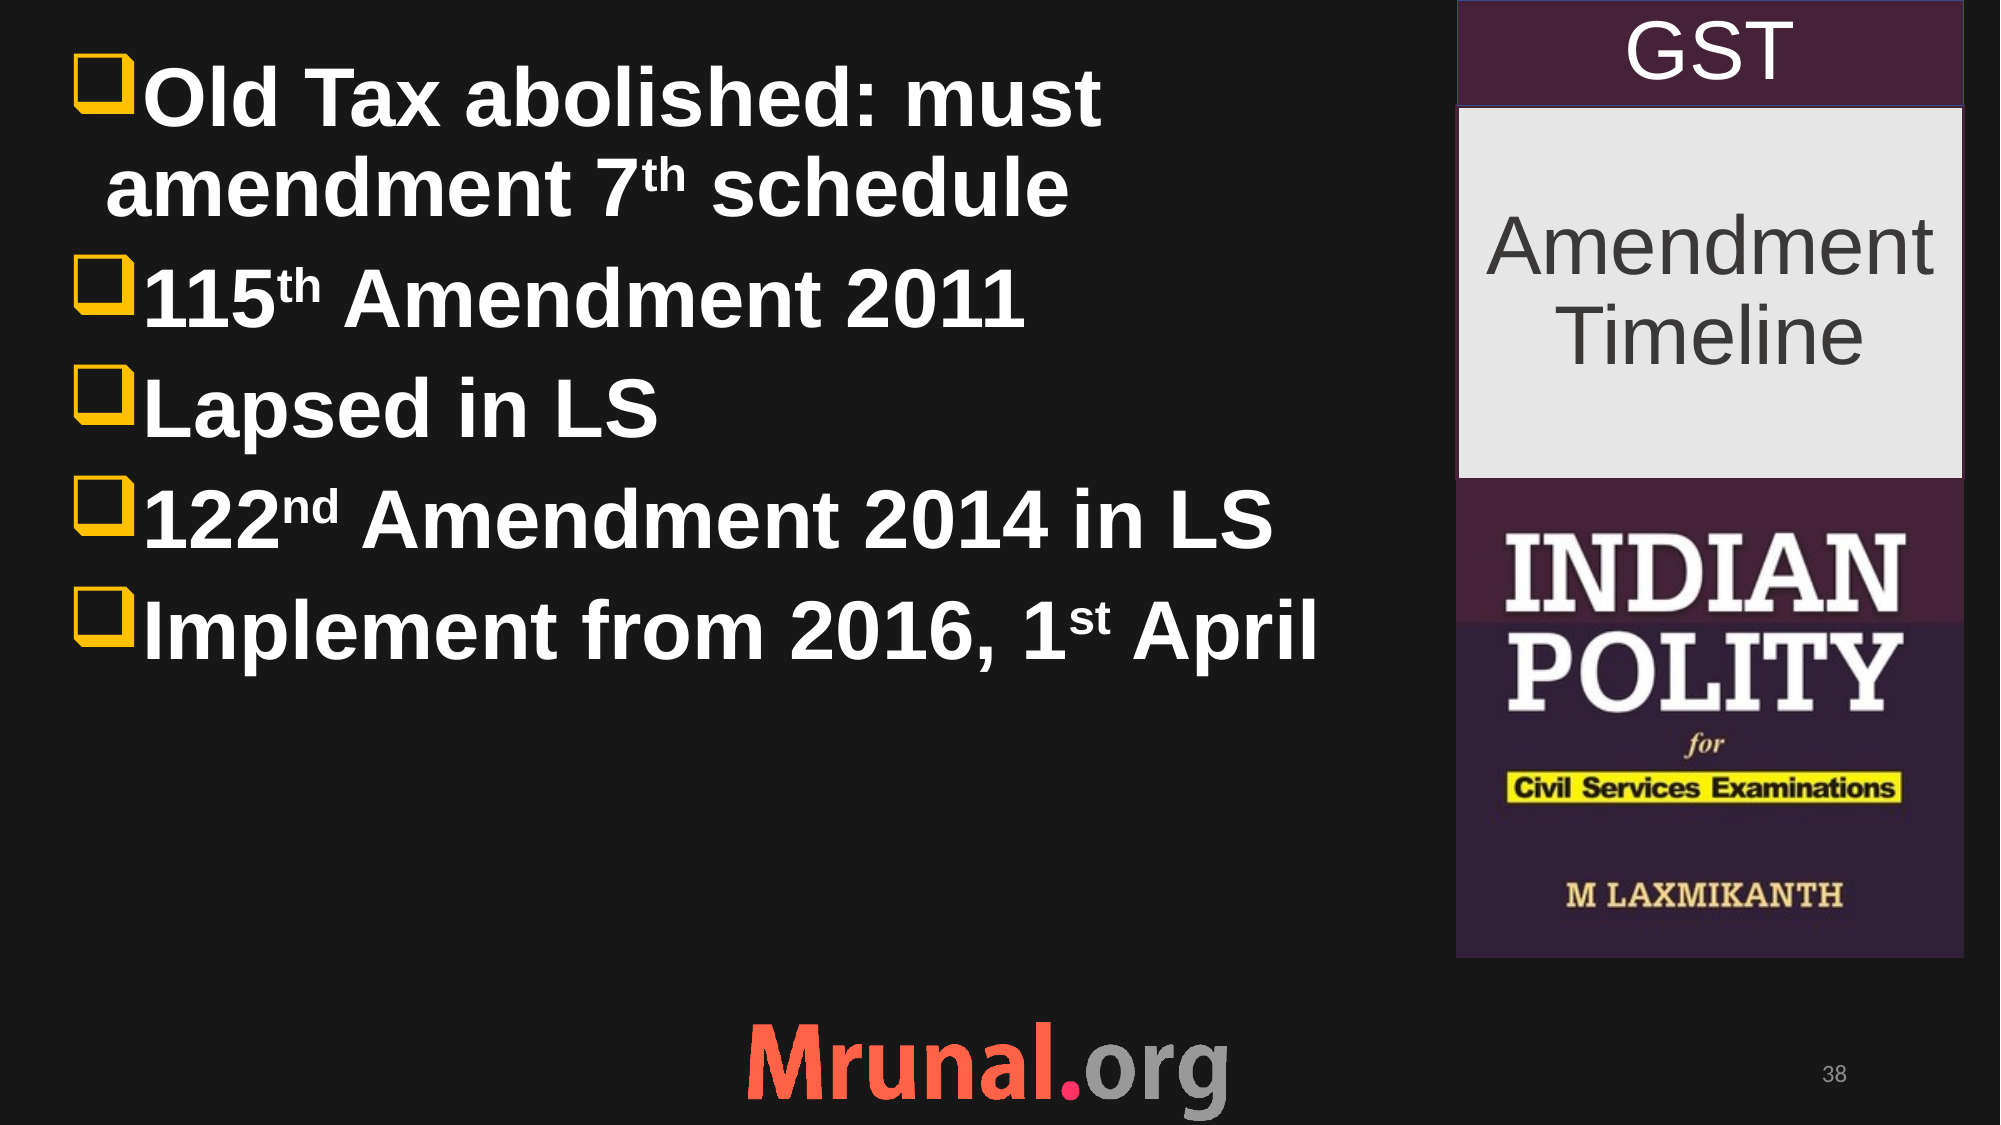

GST
Old Tax abolished: must amendment 7th schedule
115th Amendment 2011
Lapsed in LS
122nd Amendment 2014 in LS
Implement from 2016, 1st April
# Amendment Timeline
38